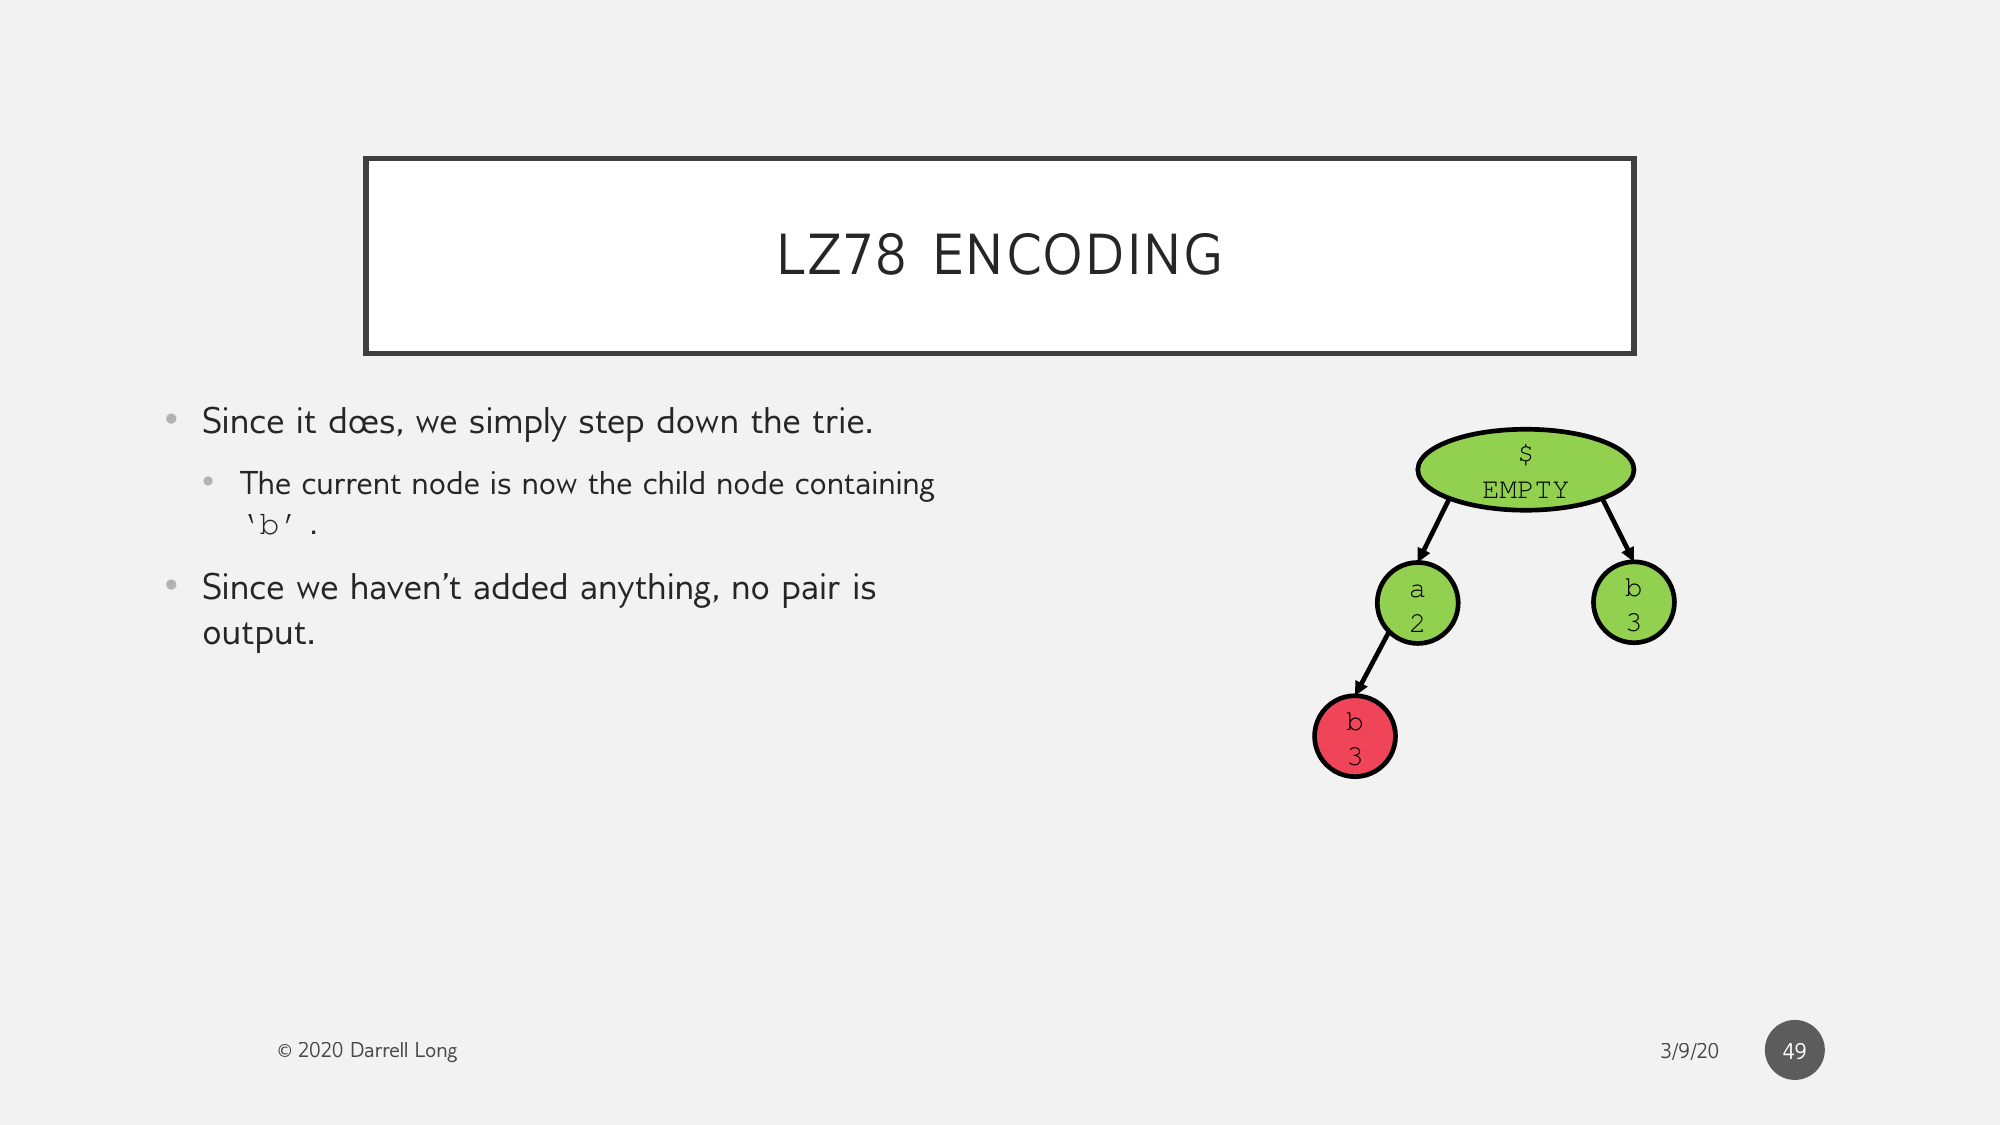

# Lz78 ENcoding
Since it does, we simply step down the trie.
The current node is now the child node containing ‘b’ .
Since we haven’t added anything, no pair is output.
$
EMPTY
b3
a
2
b3
49
© 2020 Darrell Long
3/9/20